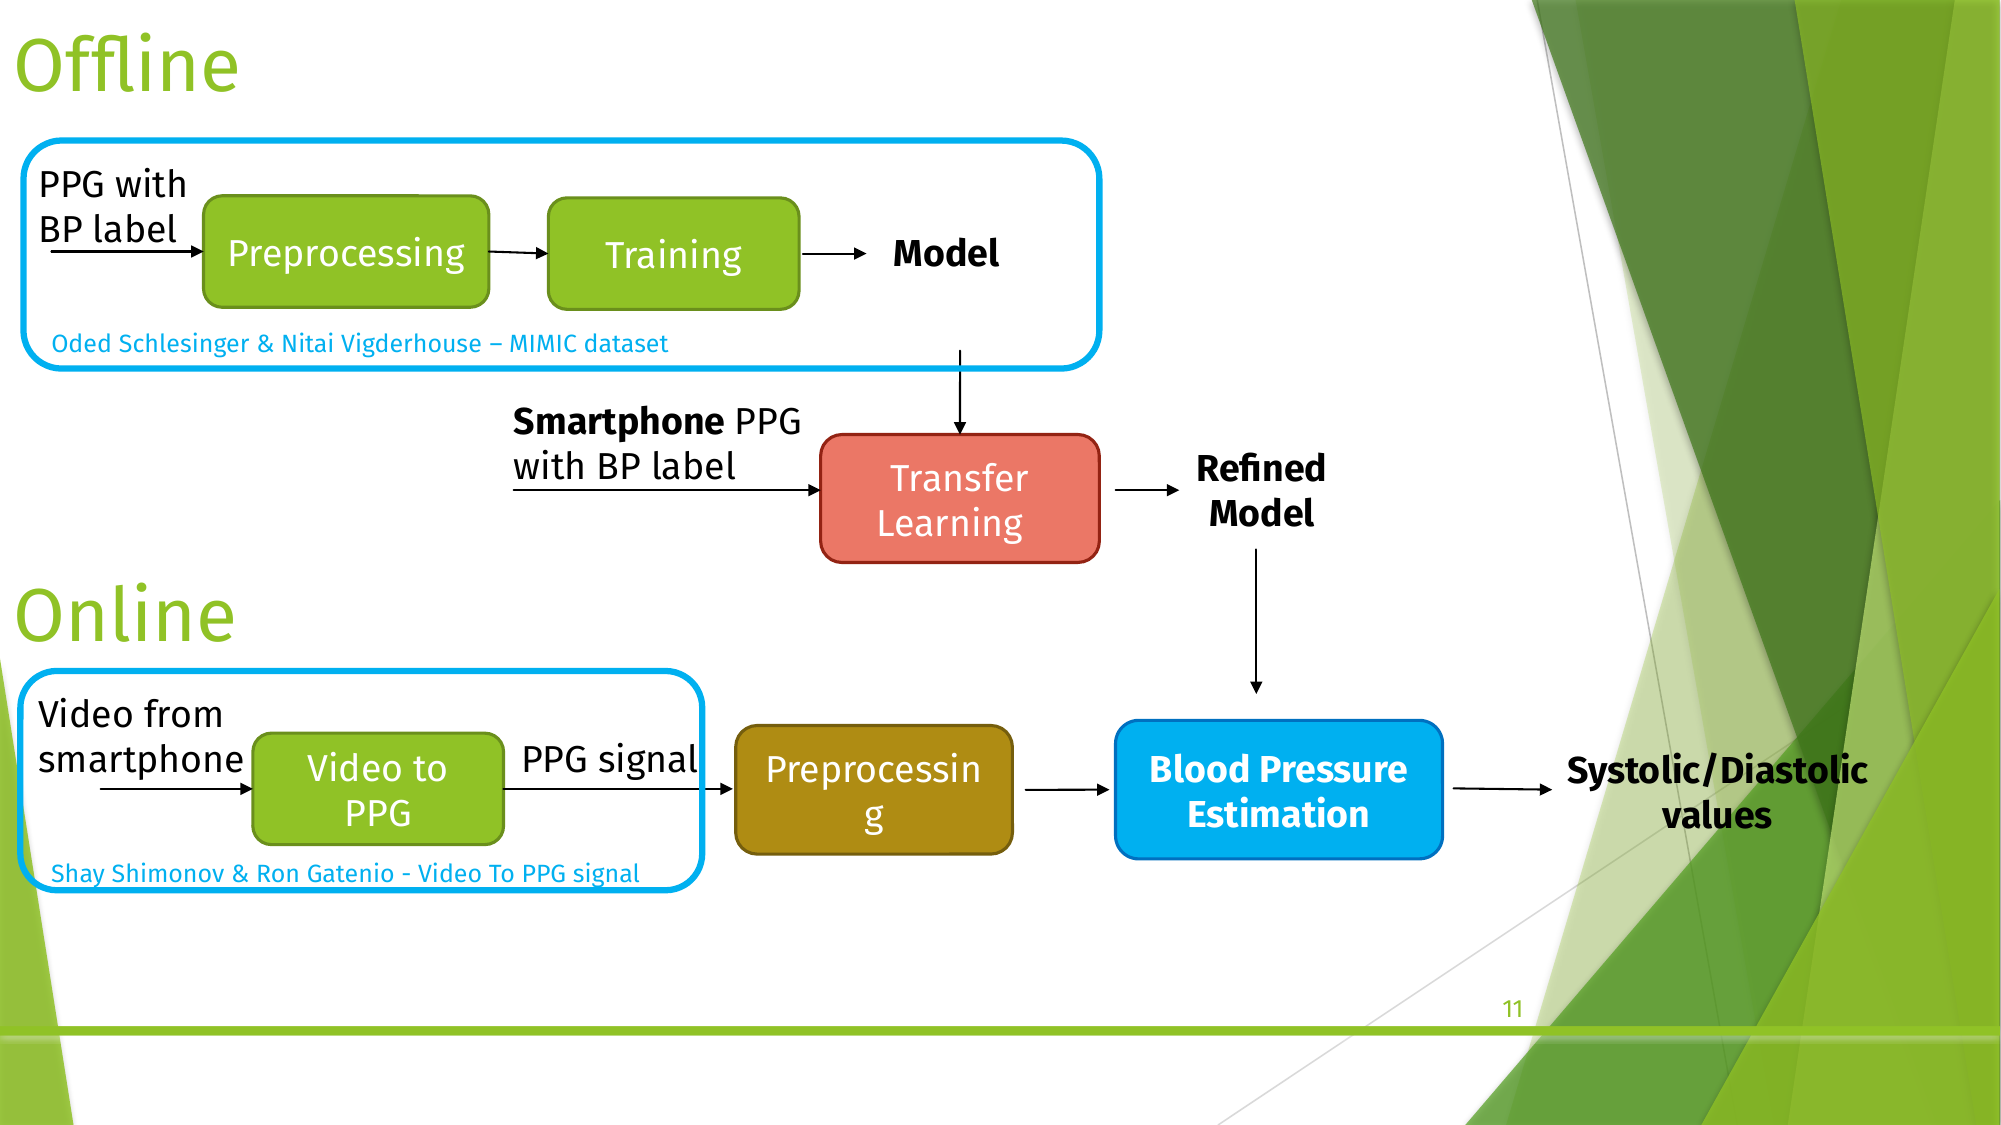

# Offline

PPG with BP label
Preprocessing
Training
Model
Oded Schlesinger & Nitai Vigderhouse – MIMIC dataset
Smartphone PPG with BP label

Transfer Learning
Refined Model
Online

Video from smartphone
Blood Pressure Estimation
Preprocessing
PPG signal
Video to PPG
Systolic/Diastolic values
Shay Shimonov & Ron Gatenio - Video To PPG signal
11